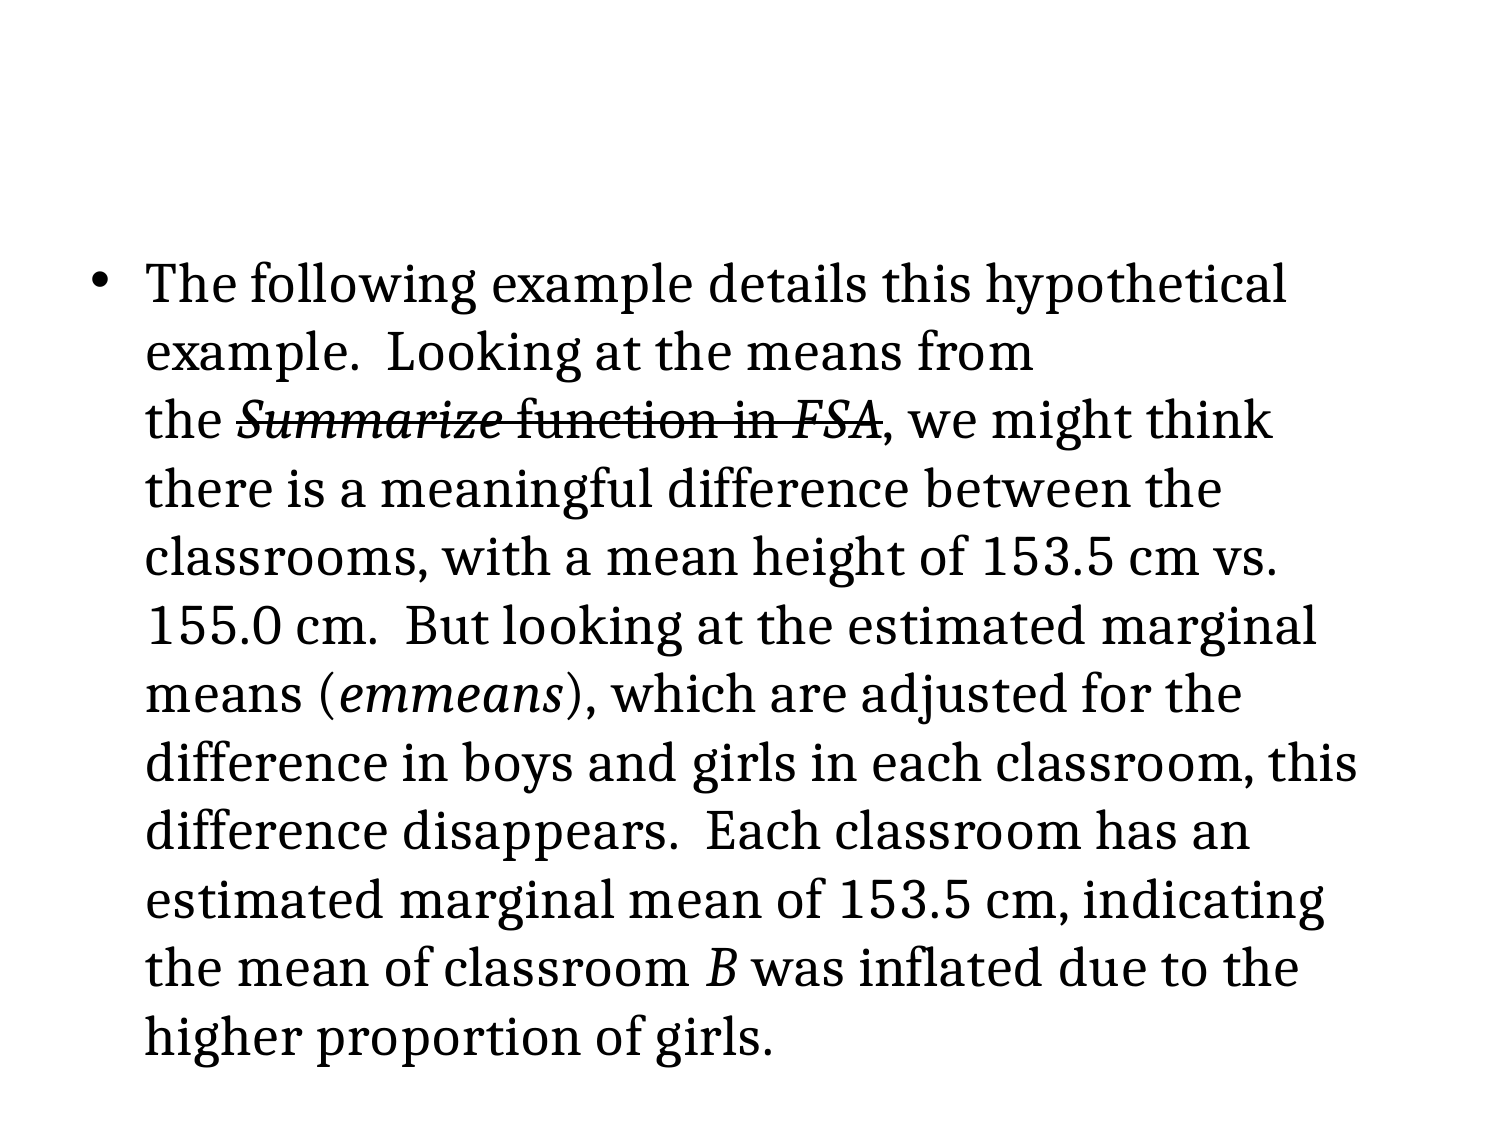

#
The following example details this hypothetical example.  Looking at the means from the Summarize function in FSA, we might think there is a meaningful difference between the classrooms, with a mean height of 153.5 cm vs. 155.0 cm.  But looking at the estimated marginal means (emmeans), which are adjusted for the difference in boys and girls in each classroom, this difference disappears.  Each classroom has an estimated marginal mean of 153.5 cm, indicating the mean of classroom B was inflated due to the higher proportion of girls.